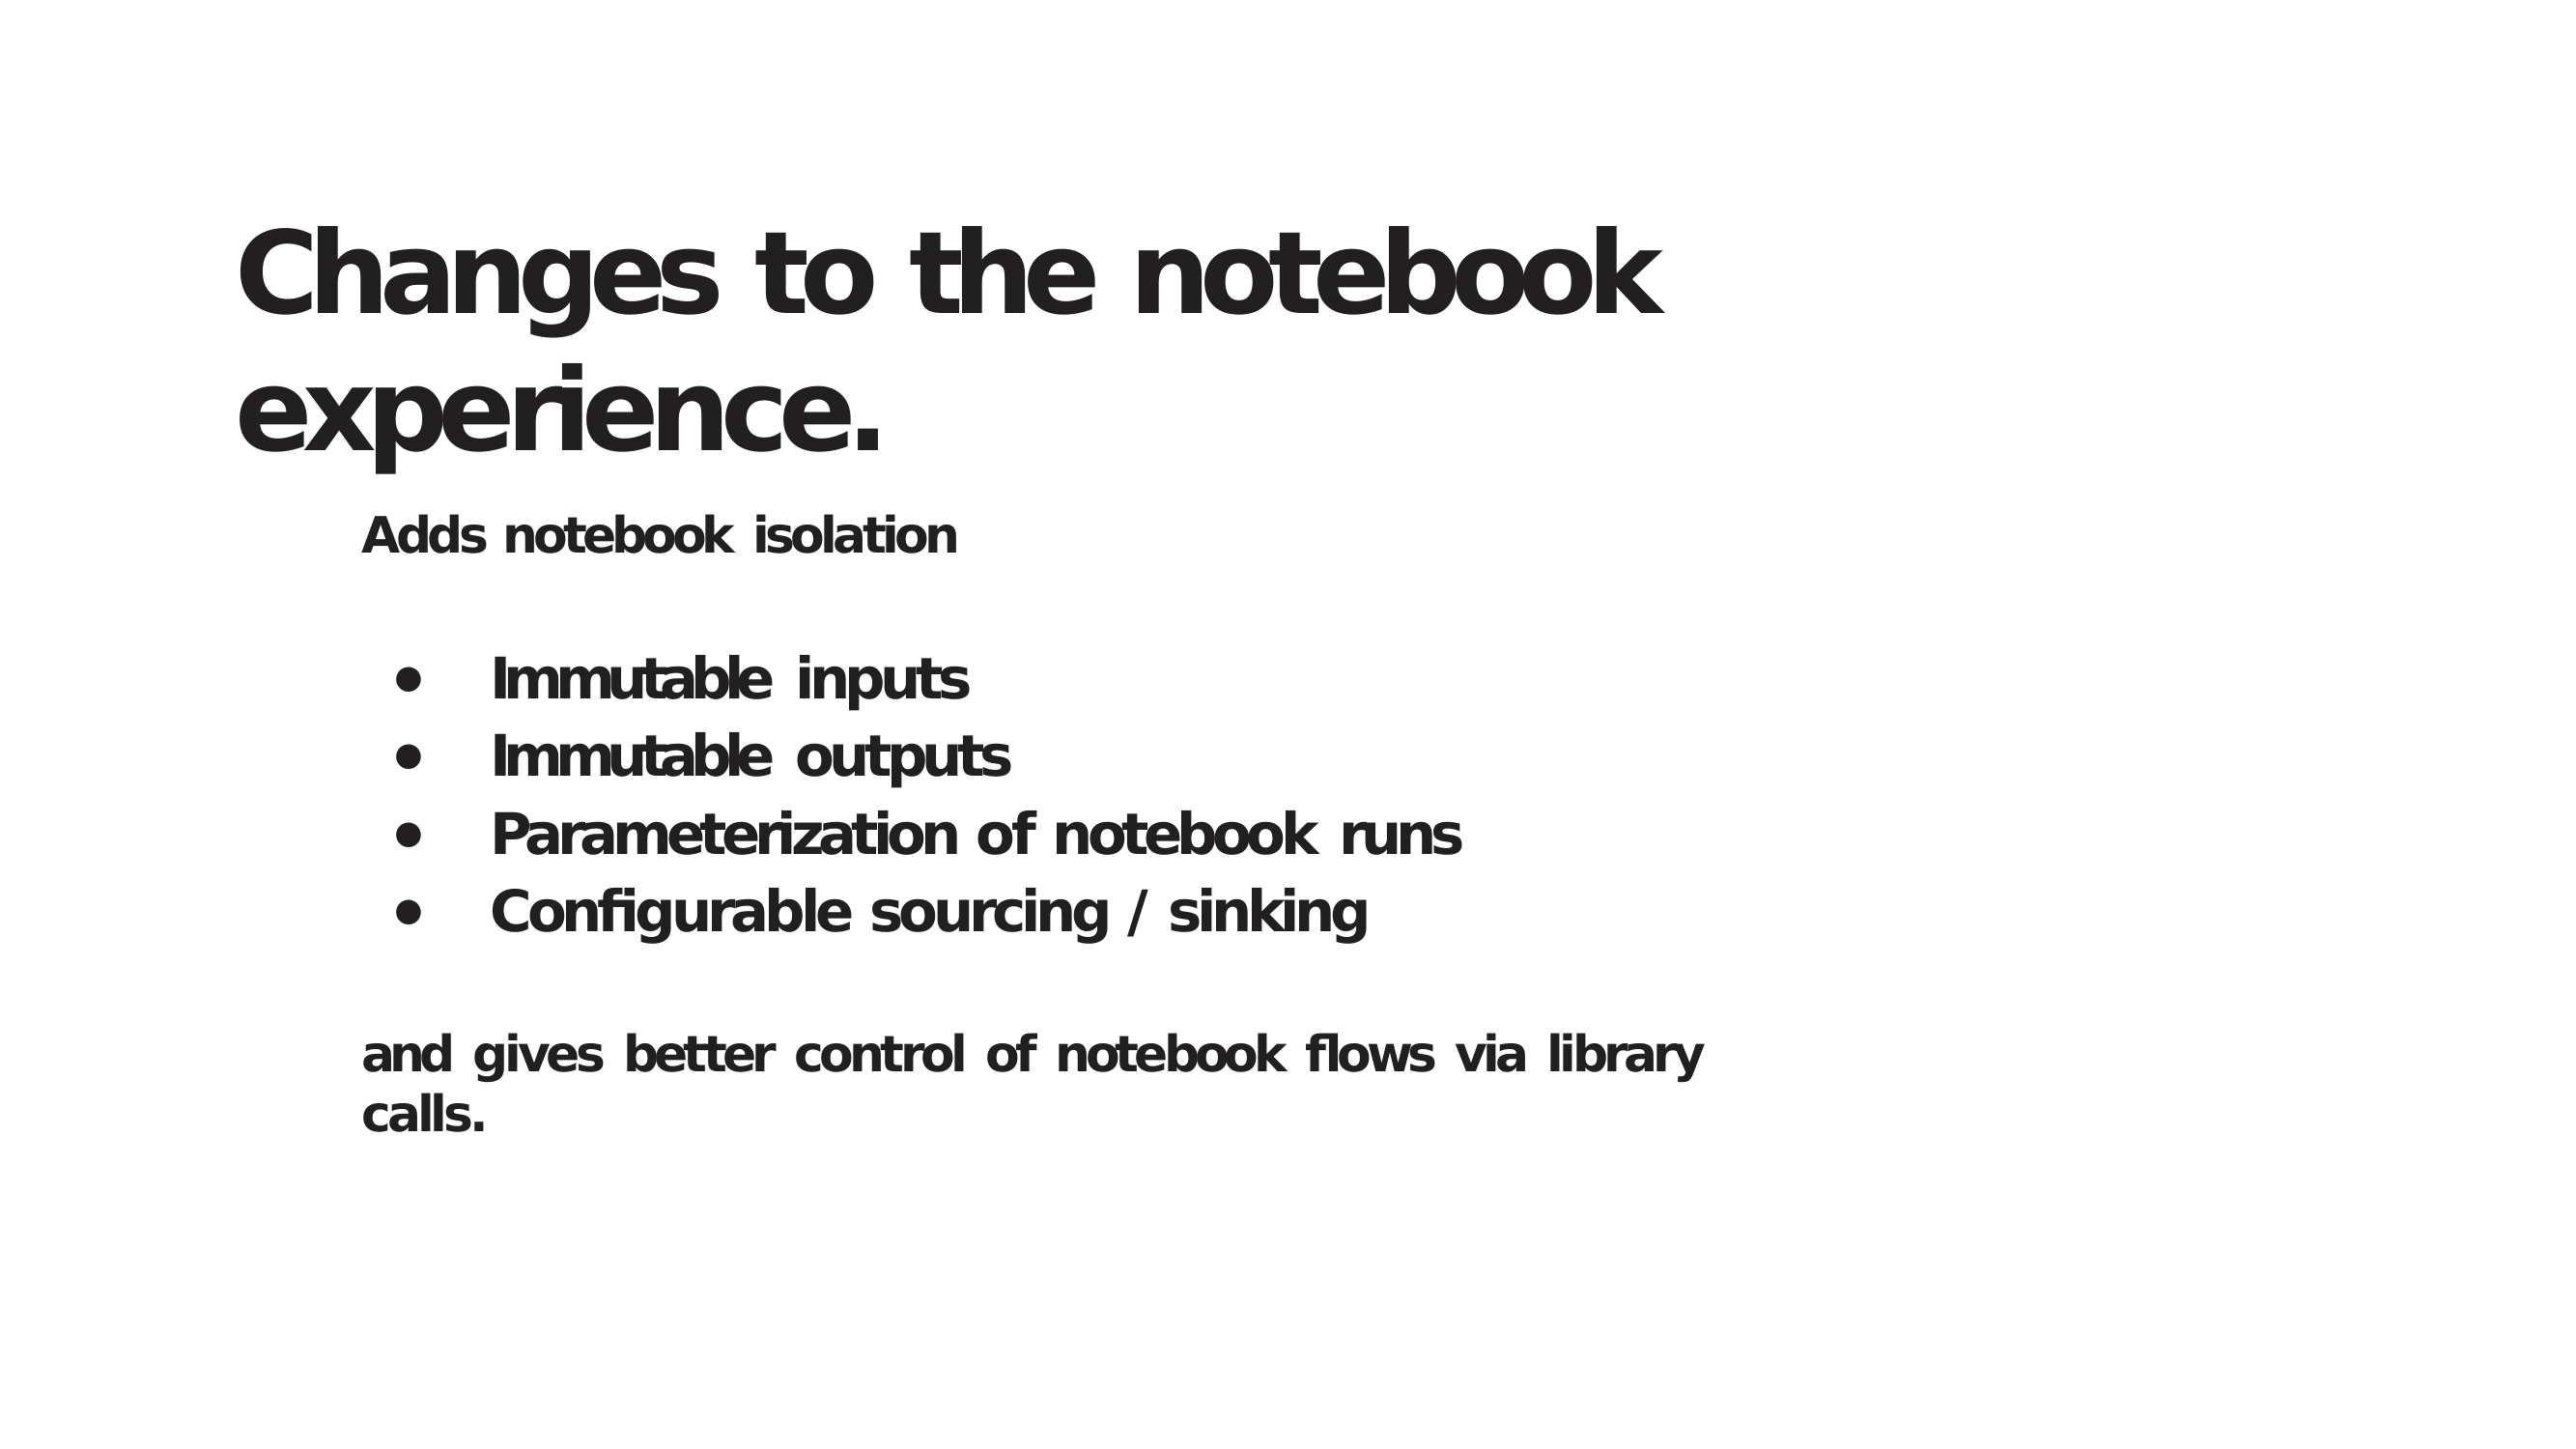

# Changes to the notebook experience.
Adds notebook isolation

Immutable inputs
Immutable outputs
Parameterization of notebook runs
Configurable sourcing / sinking

and gives better control of notebook flows via library calls.